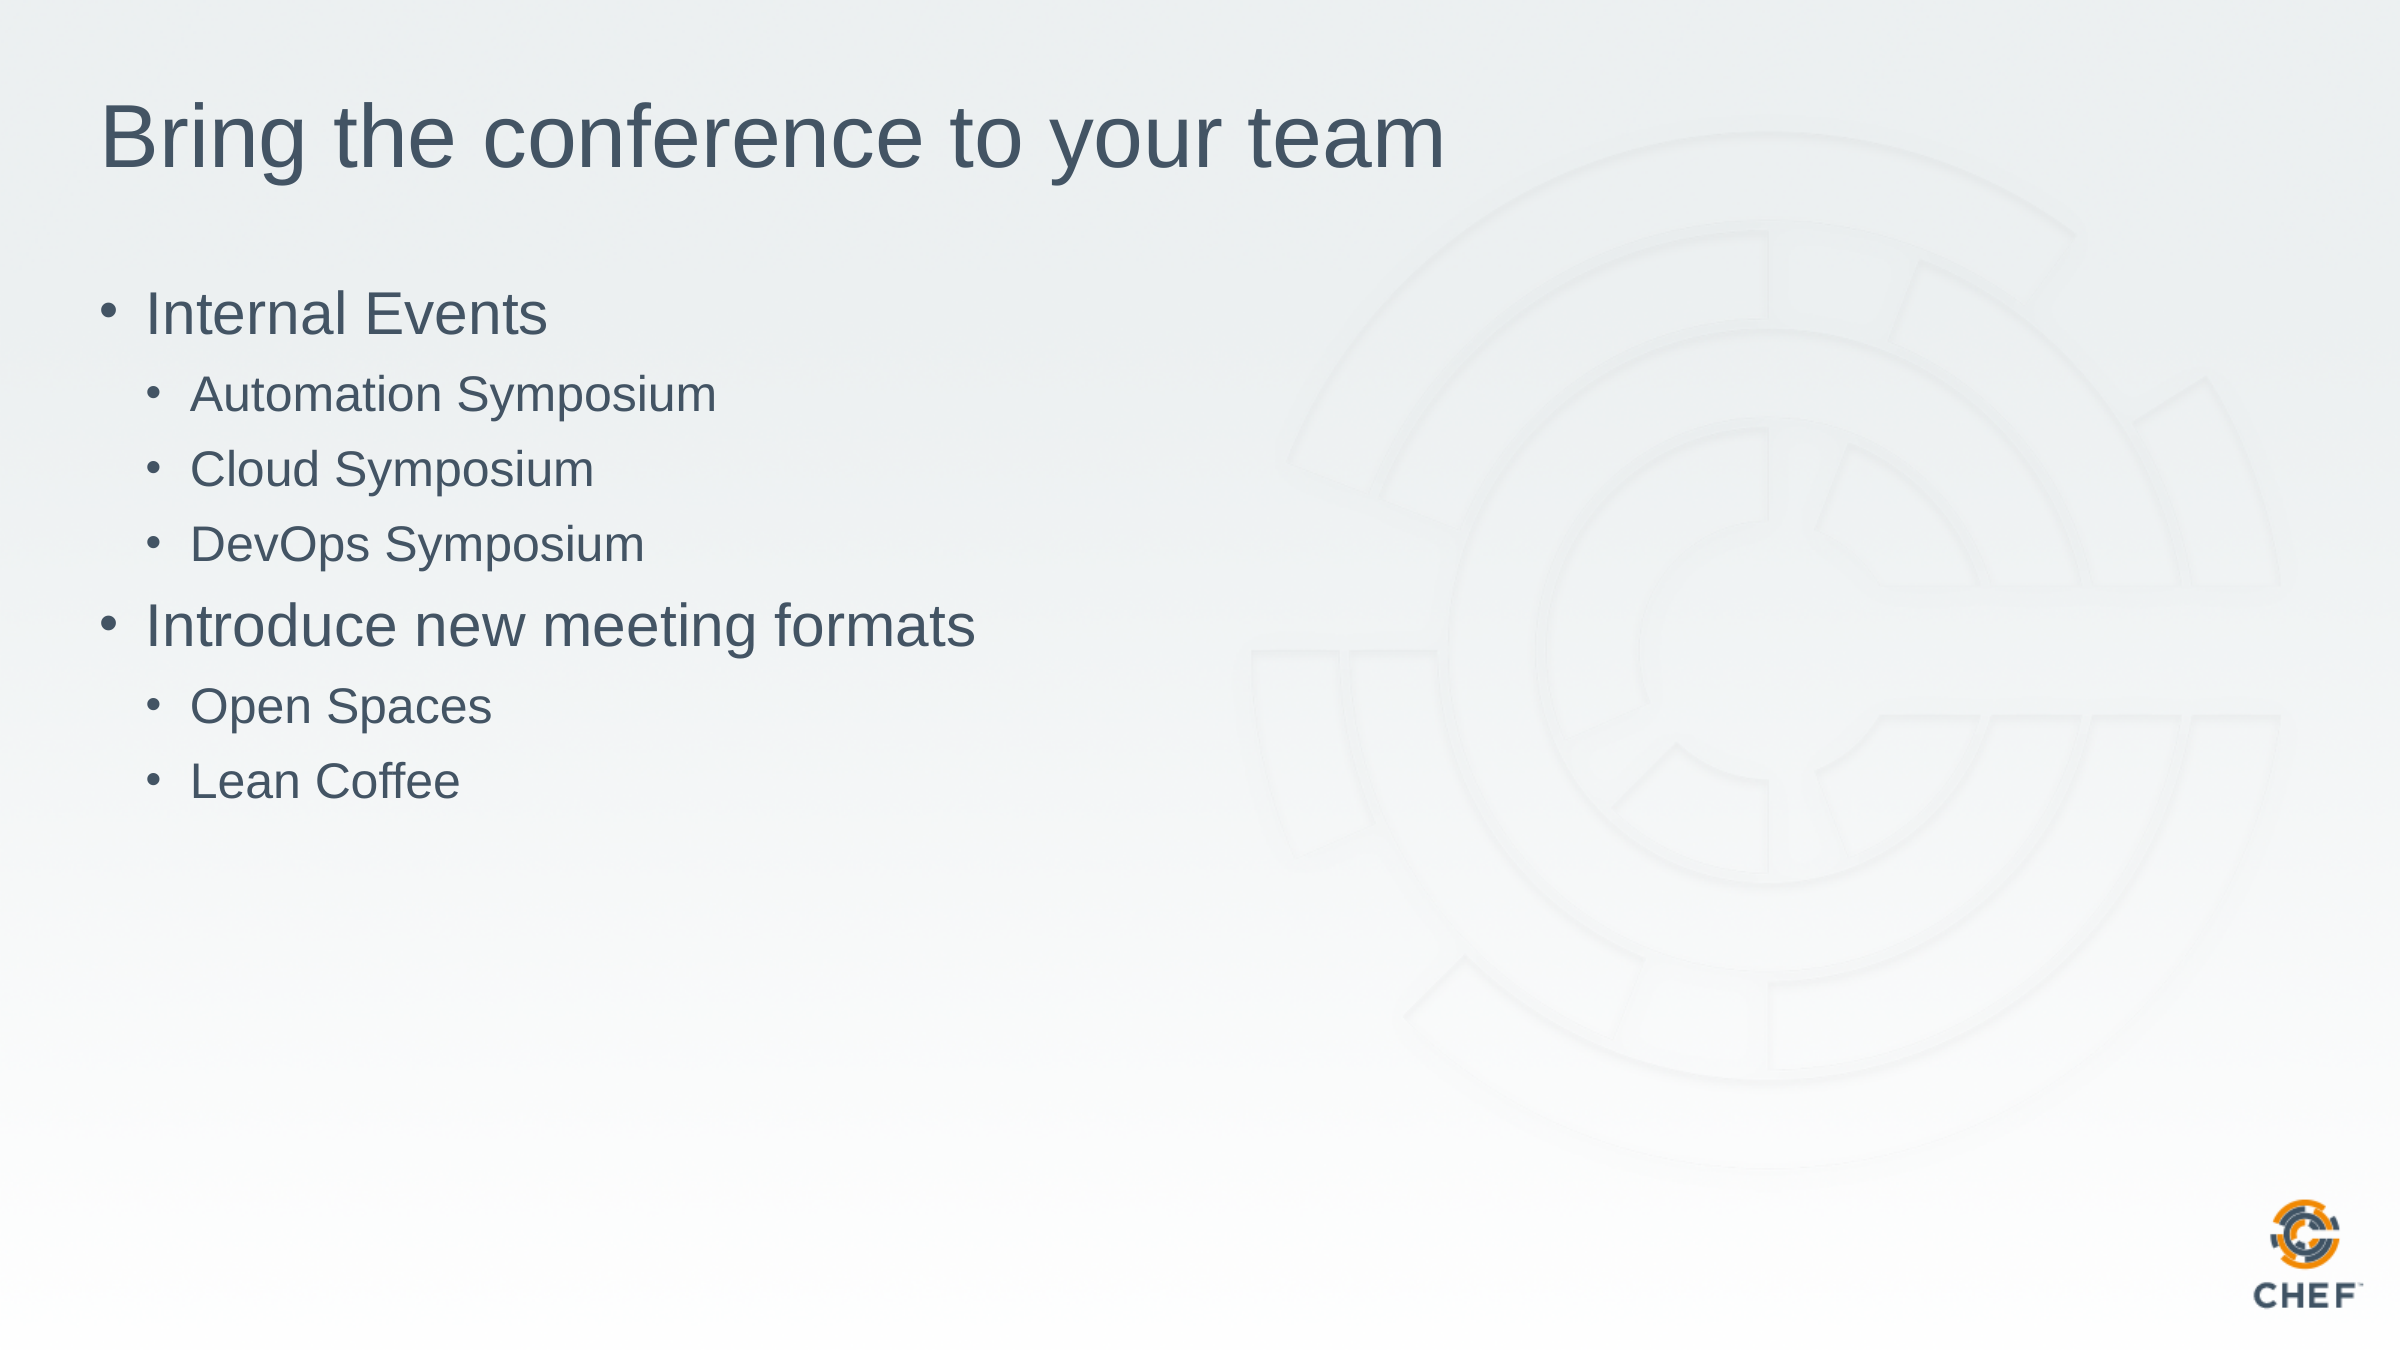

# Bring the conference to your team
Internal Events
Automation Symposium
Cloud Symposium
DevOps Symposium
Introduce new meeting formats
Open Spaces
Lean Coffee